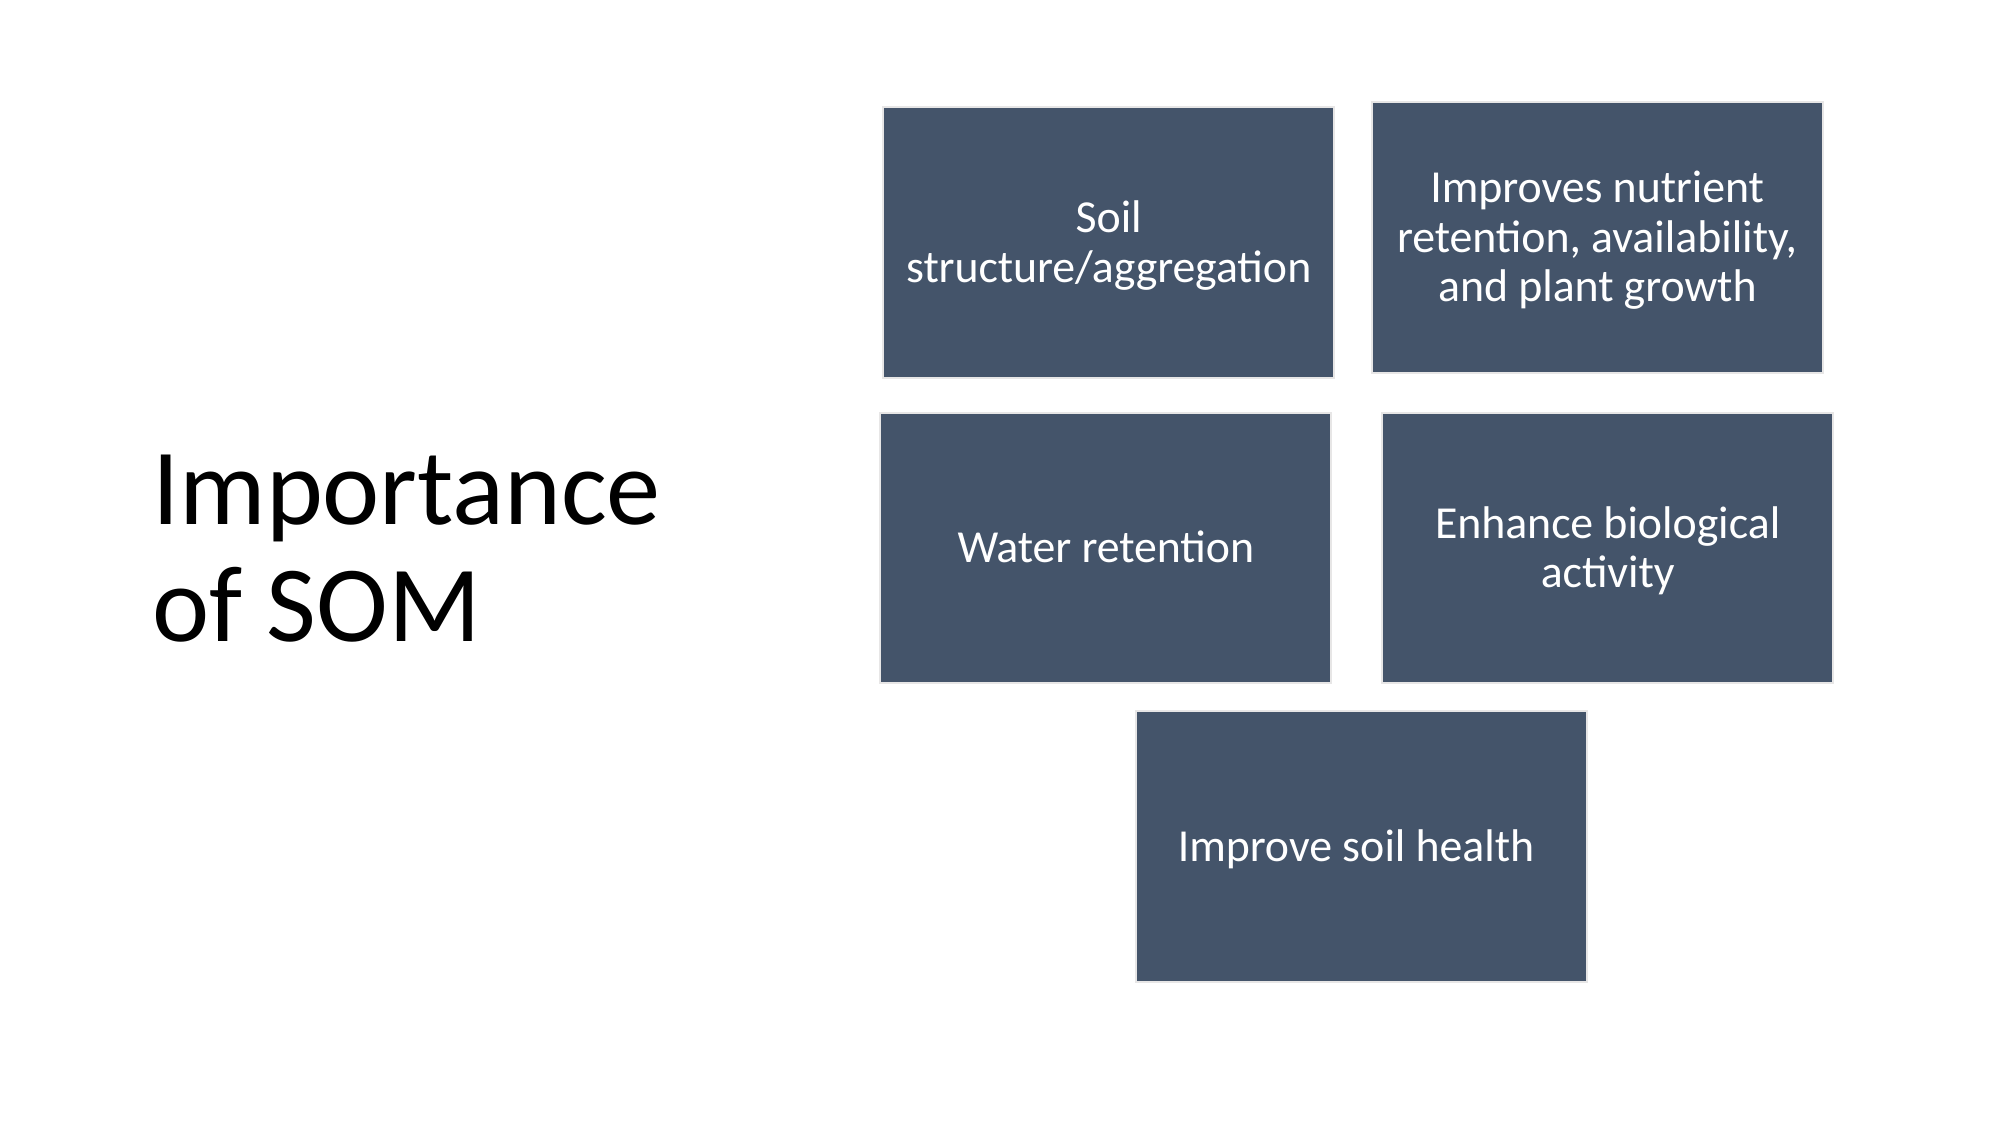

# Importance of SOM
Improve soil health
Improves nutrient retention, availability, and plant growth
Soil structure/aggregation
Water retention
Enhance biological activity